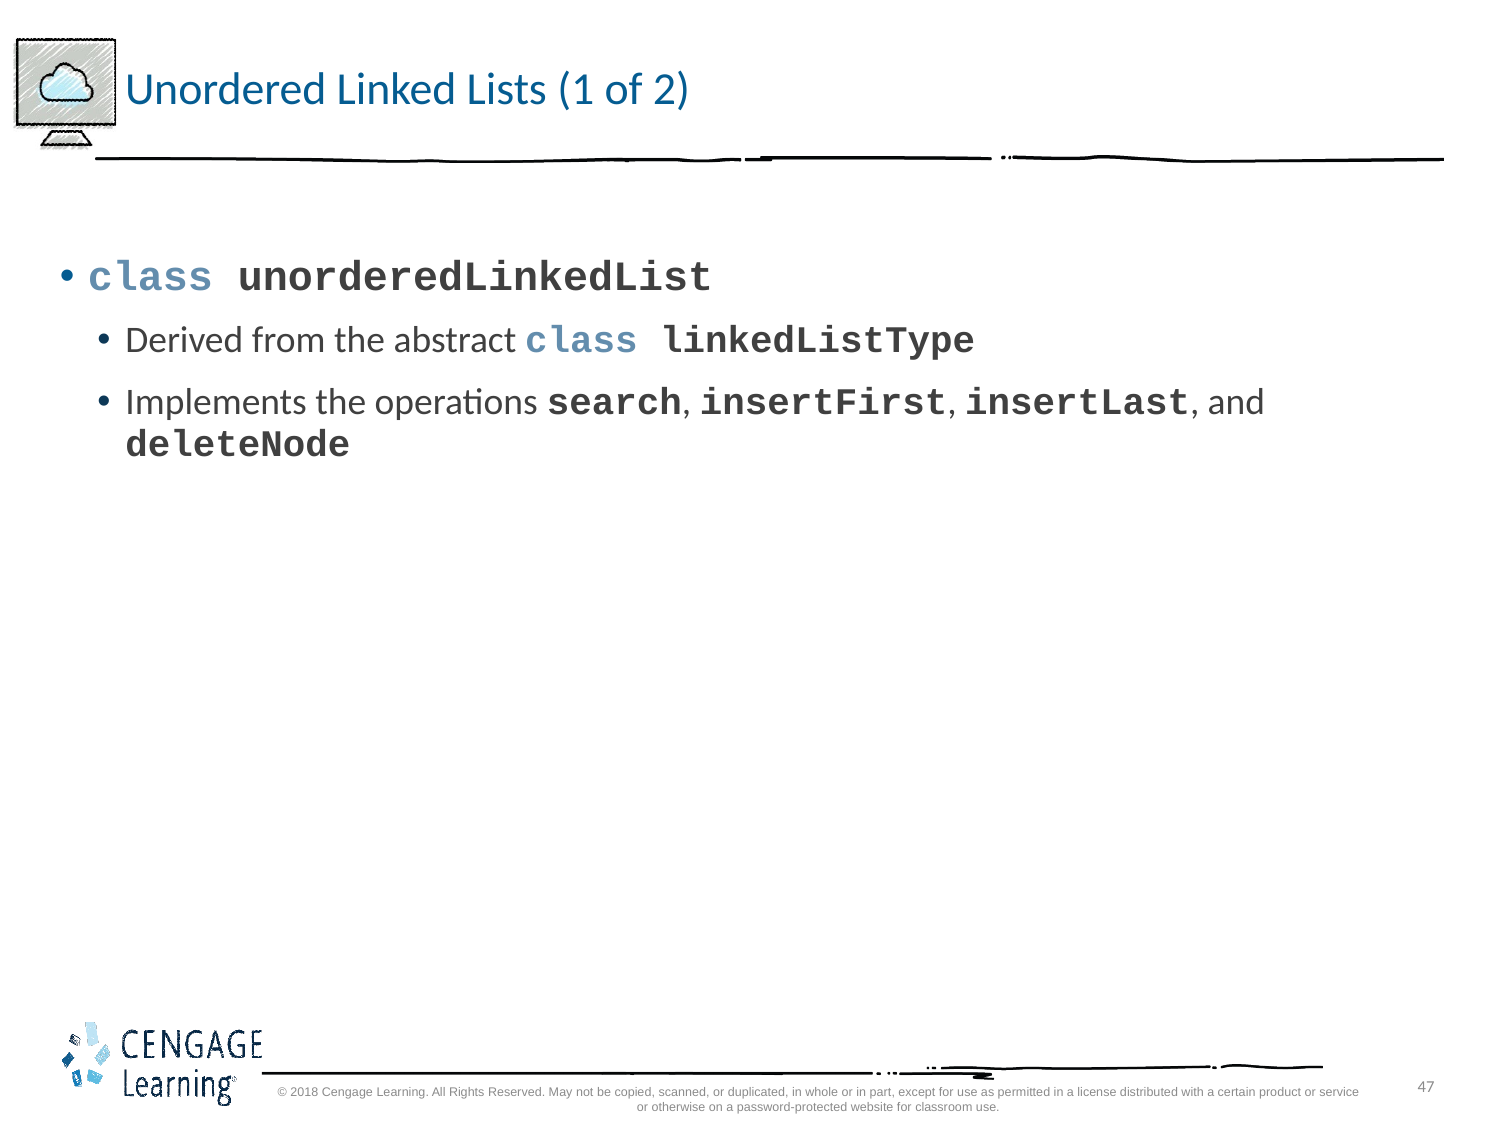

# Unordered Linked Lists (1 of 2)
class unorderedLinkedList
Derived from the abstract class linkedListType
Implements the operations search, insertFirst, insertLast, and deleteNode

© 2018 Cengage Learning. All Rights Reserved. May not be copied, scanned, or duplicated, in whole or in part, except for use as permitted in a license distributed with a certain product or service or otherwise on a password-protected website for classroom use.